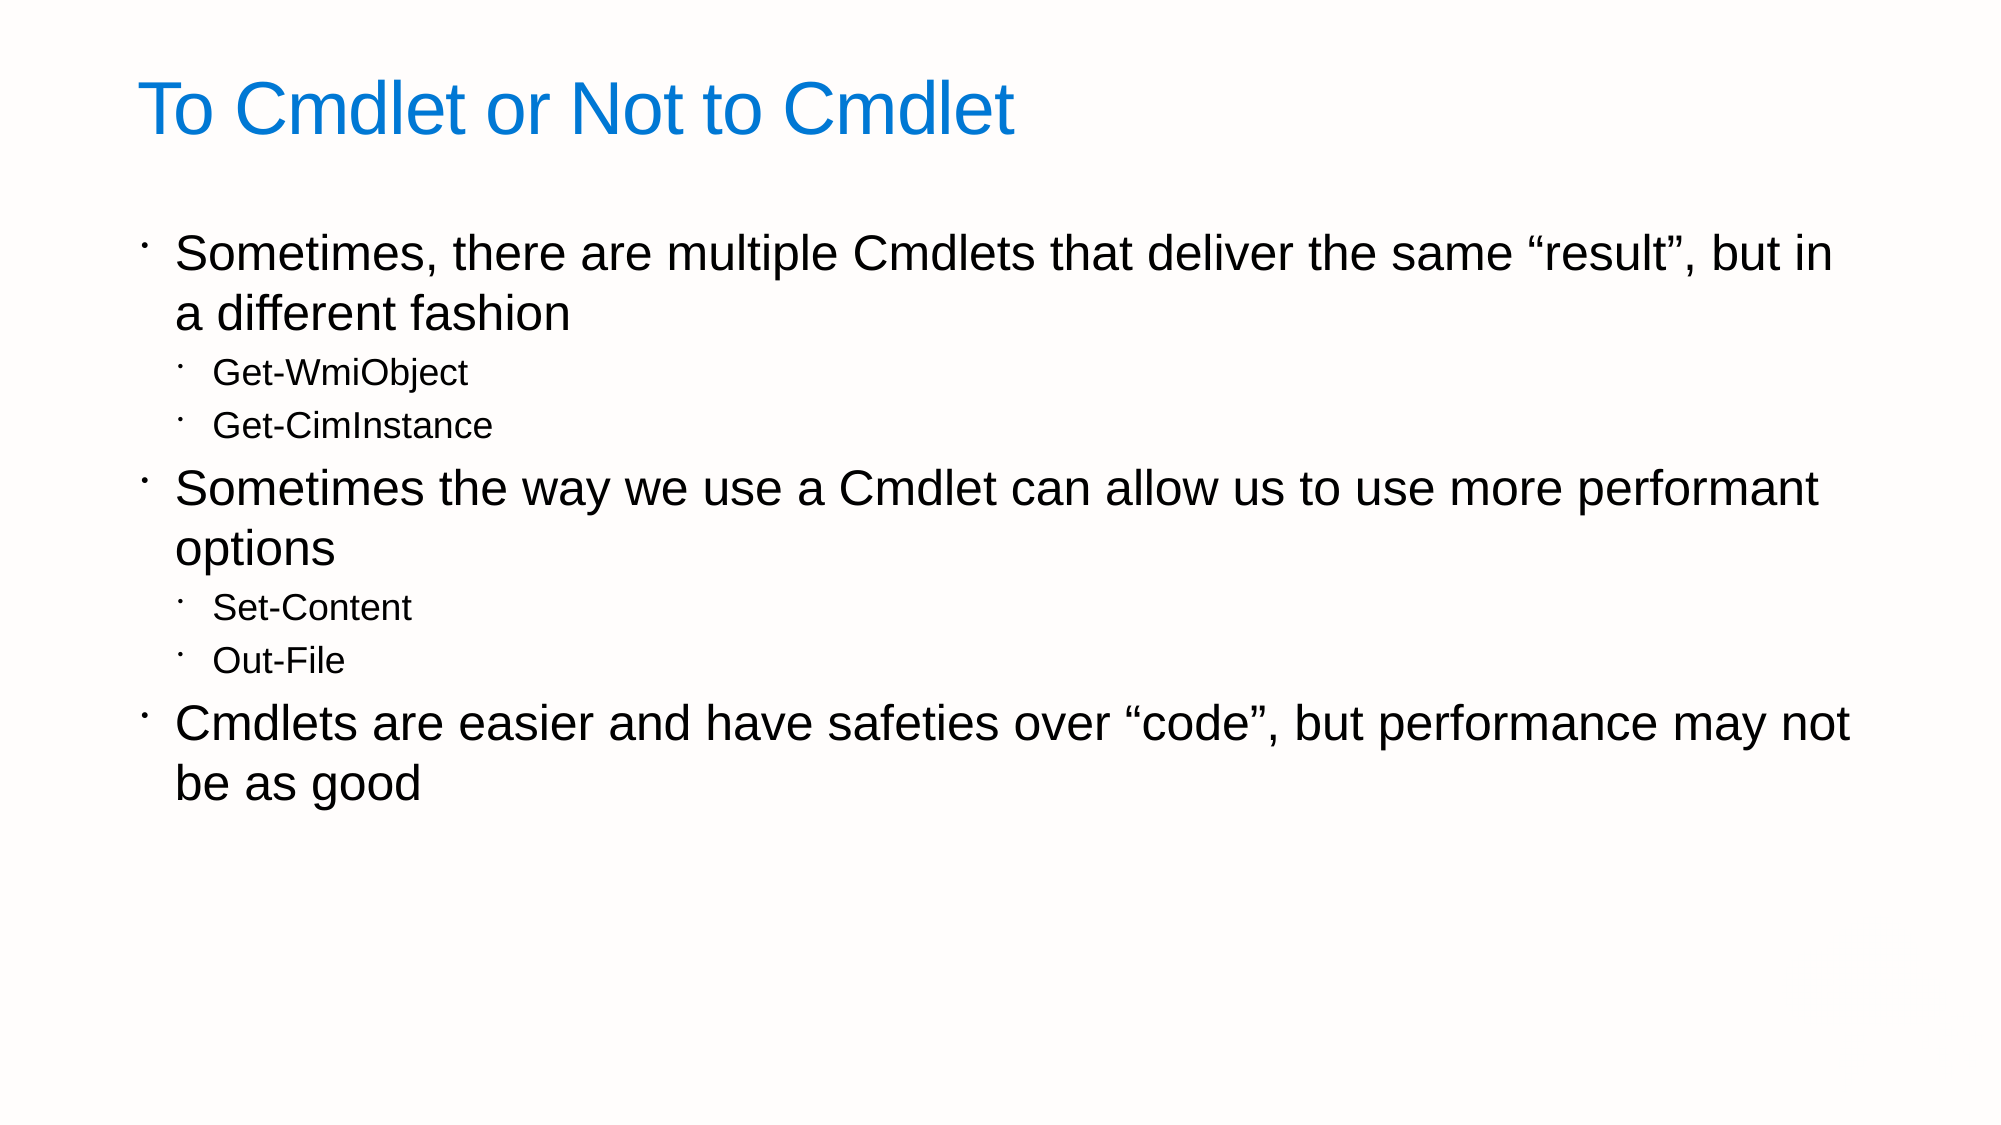

# To Cmdlet or Not to Cmdlet
Sometimes, there are multiple Cmdlets that deliver the same “result”, but in a different fashion
Get-WmiObject
Get-CimInstance
Sometimes the way we use a Cmdlet can allow us to use more performant options
Set-Content
Out-File
Cmdlets are easier and have safeties over “code”, but performance may not be as good